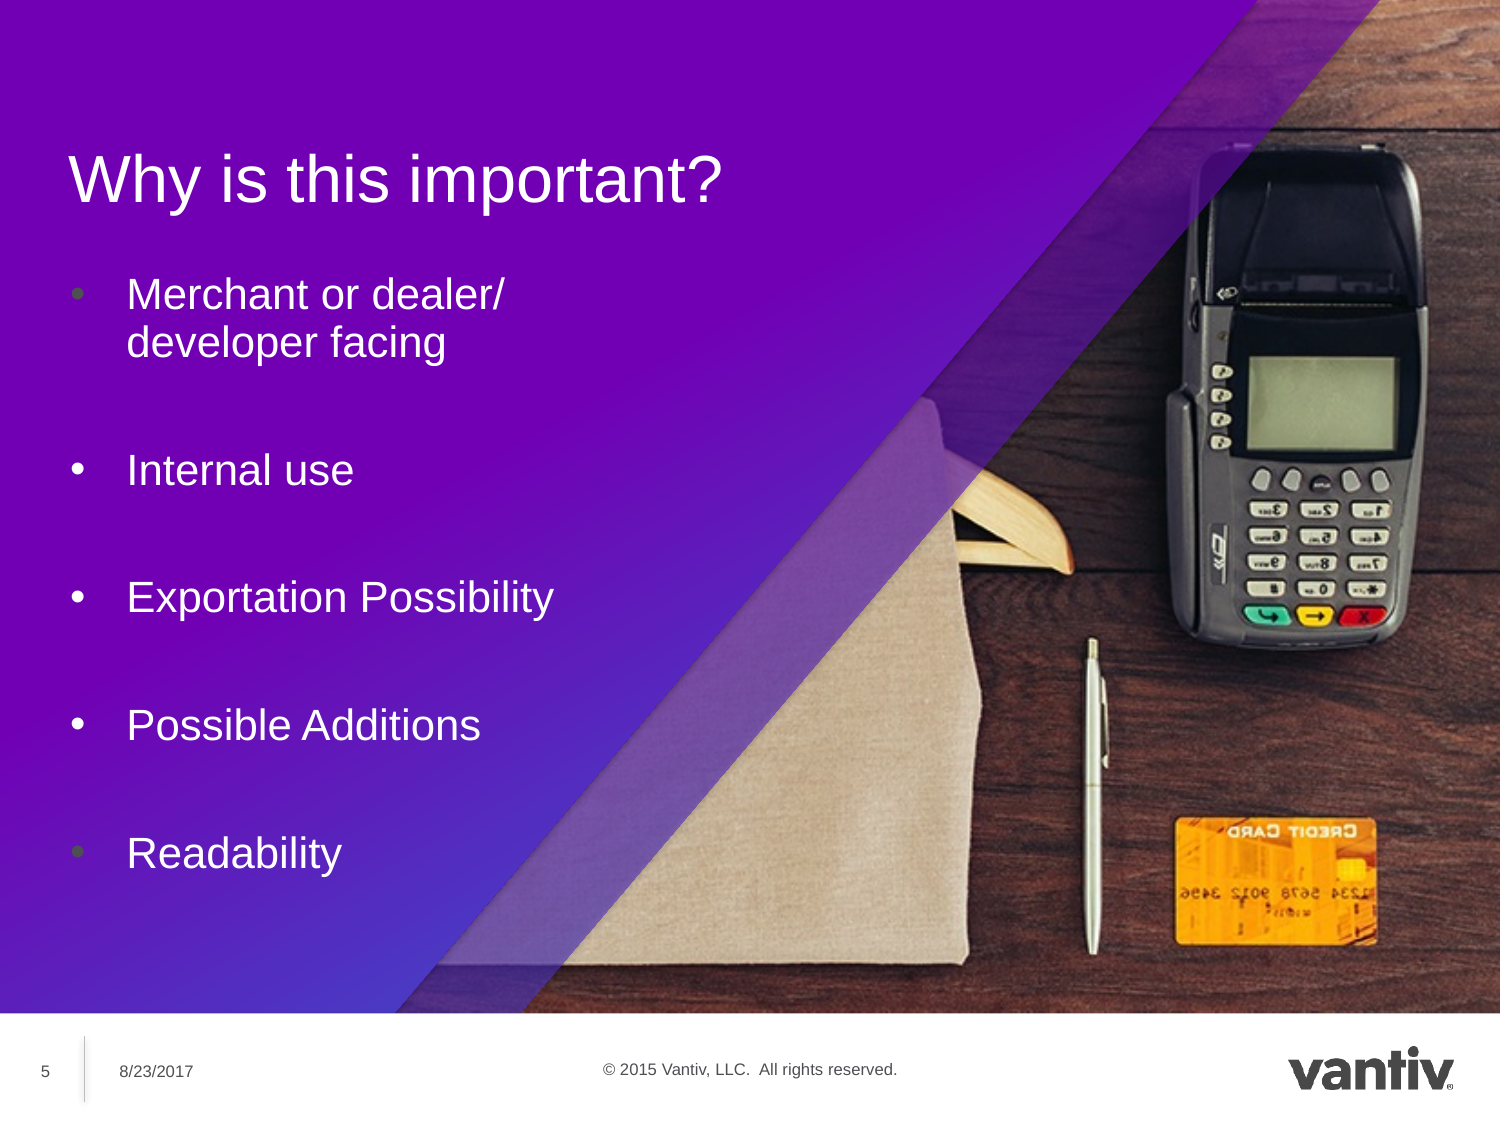

# Why is this important?
Merchant or dealer/ developer facing

Internal use

Exportation Possibility

Possible Additions

Readability